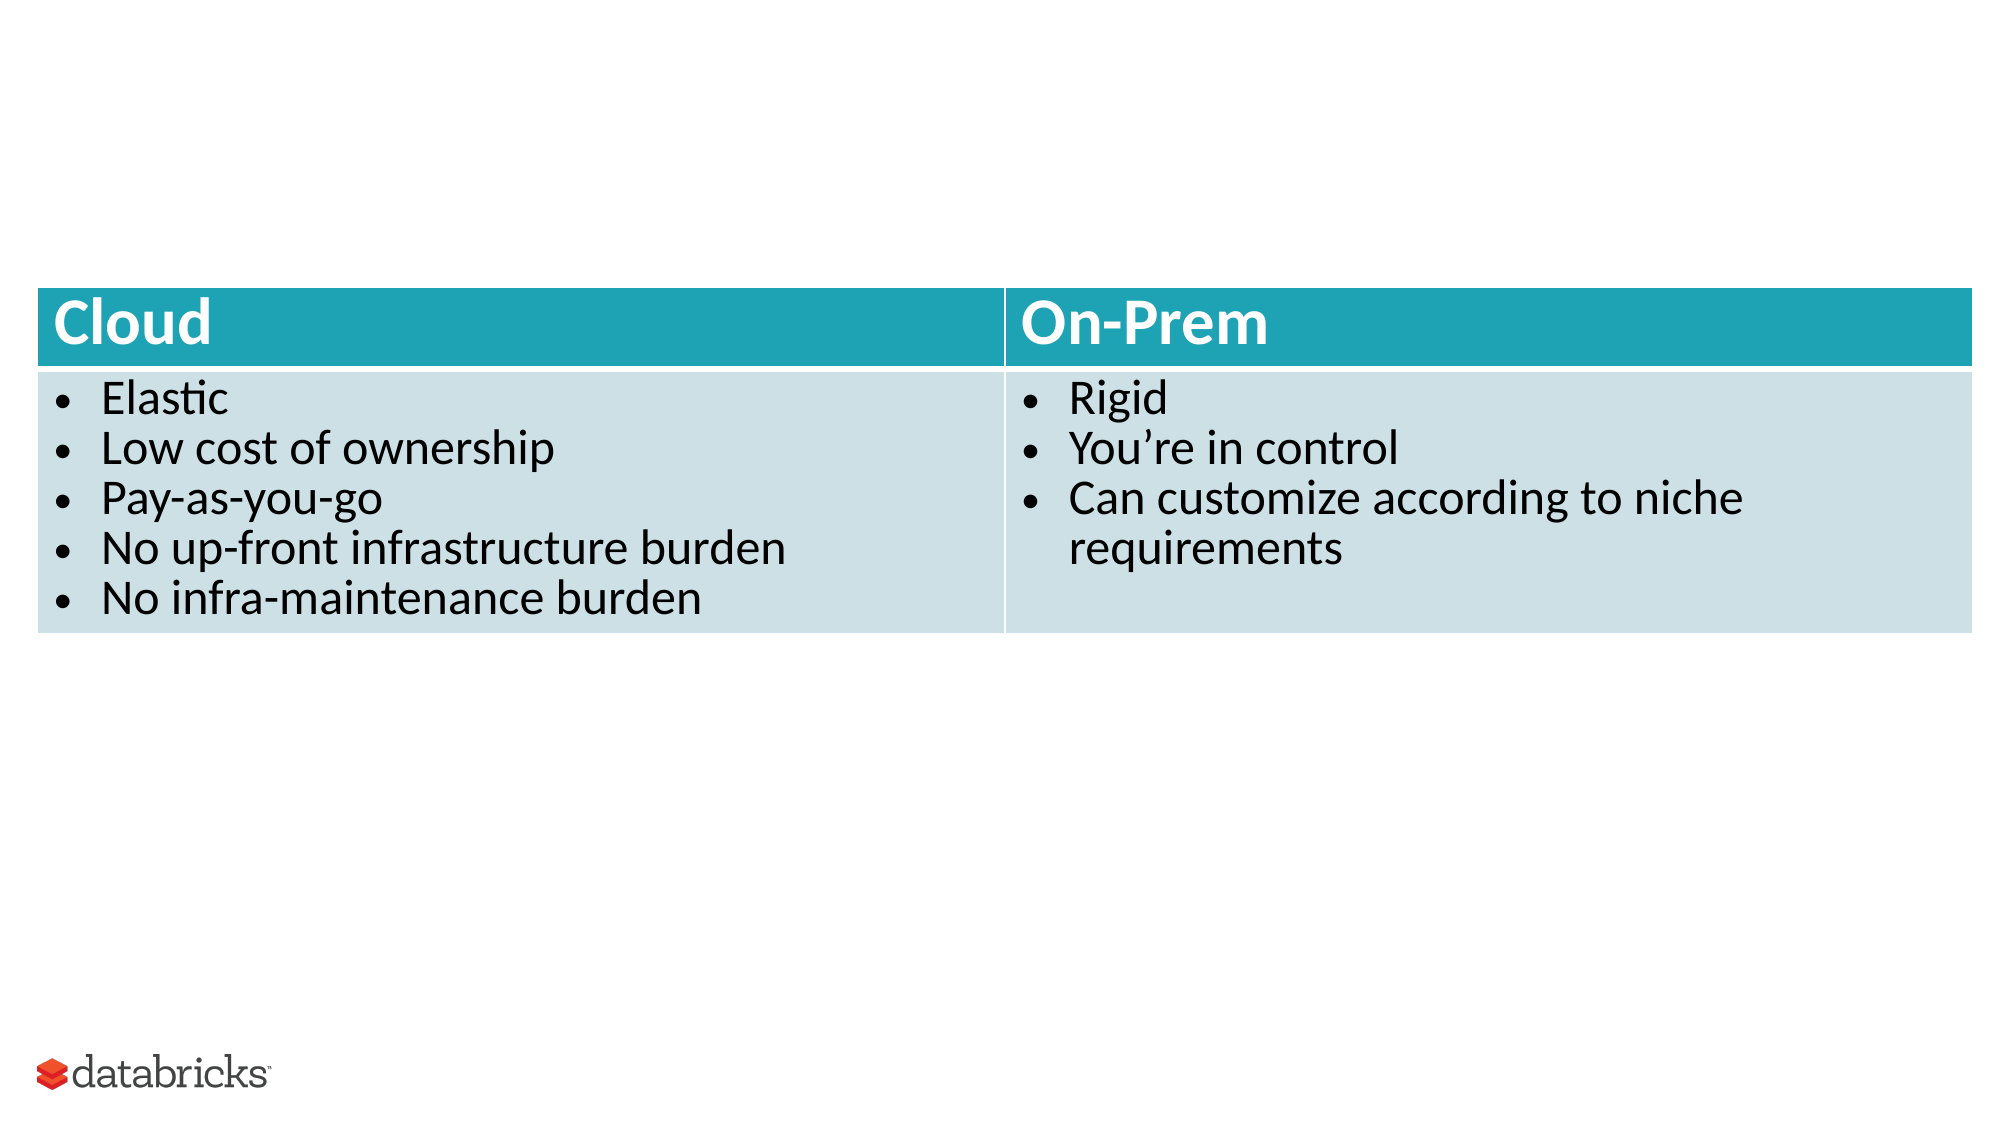

| Cloud | On-Prem |
| --- | --- |
| Elastic Low cost of ownership Pay-as-you-go No up-front infrastructure burden No infra-maintenance burden | Rigid You’re in control Can customize according to niche requirements |